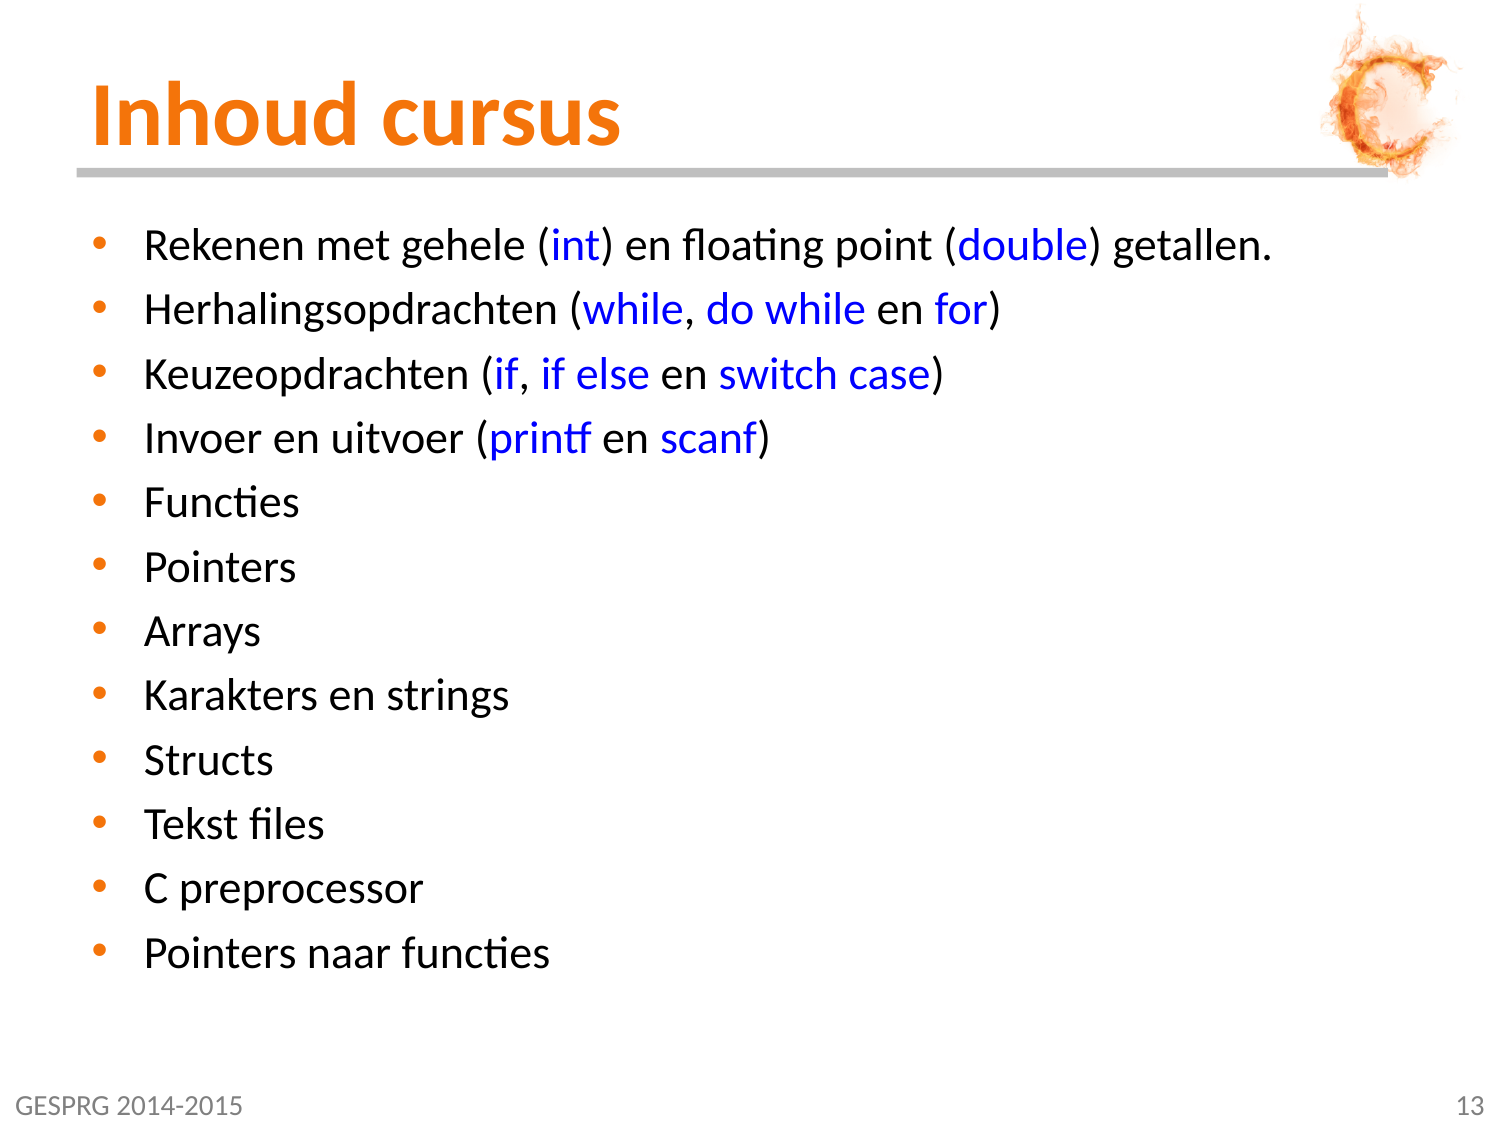

# Inhoud cursus
Rekenen met gehele (int) en floating point (double) getallen.
Herhalingsopdrachten (while, do while en for)
Keuzeopdrachten (if, if else en switch case)
Invoer en uitvoer (printf en scanf)
Functies
Pointers
Arrays
Karakters en strings
Structs
Tekst files
C preprocessor
Pointers naar functies
GESPRG 2014-2015
13